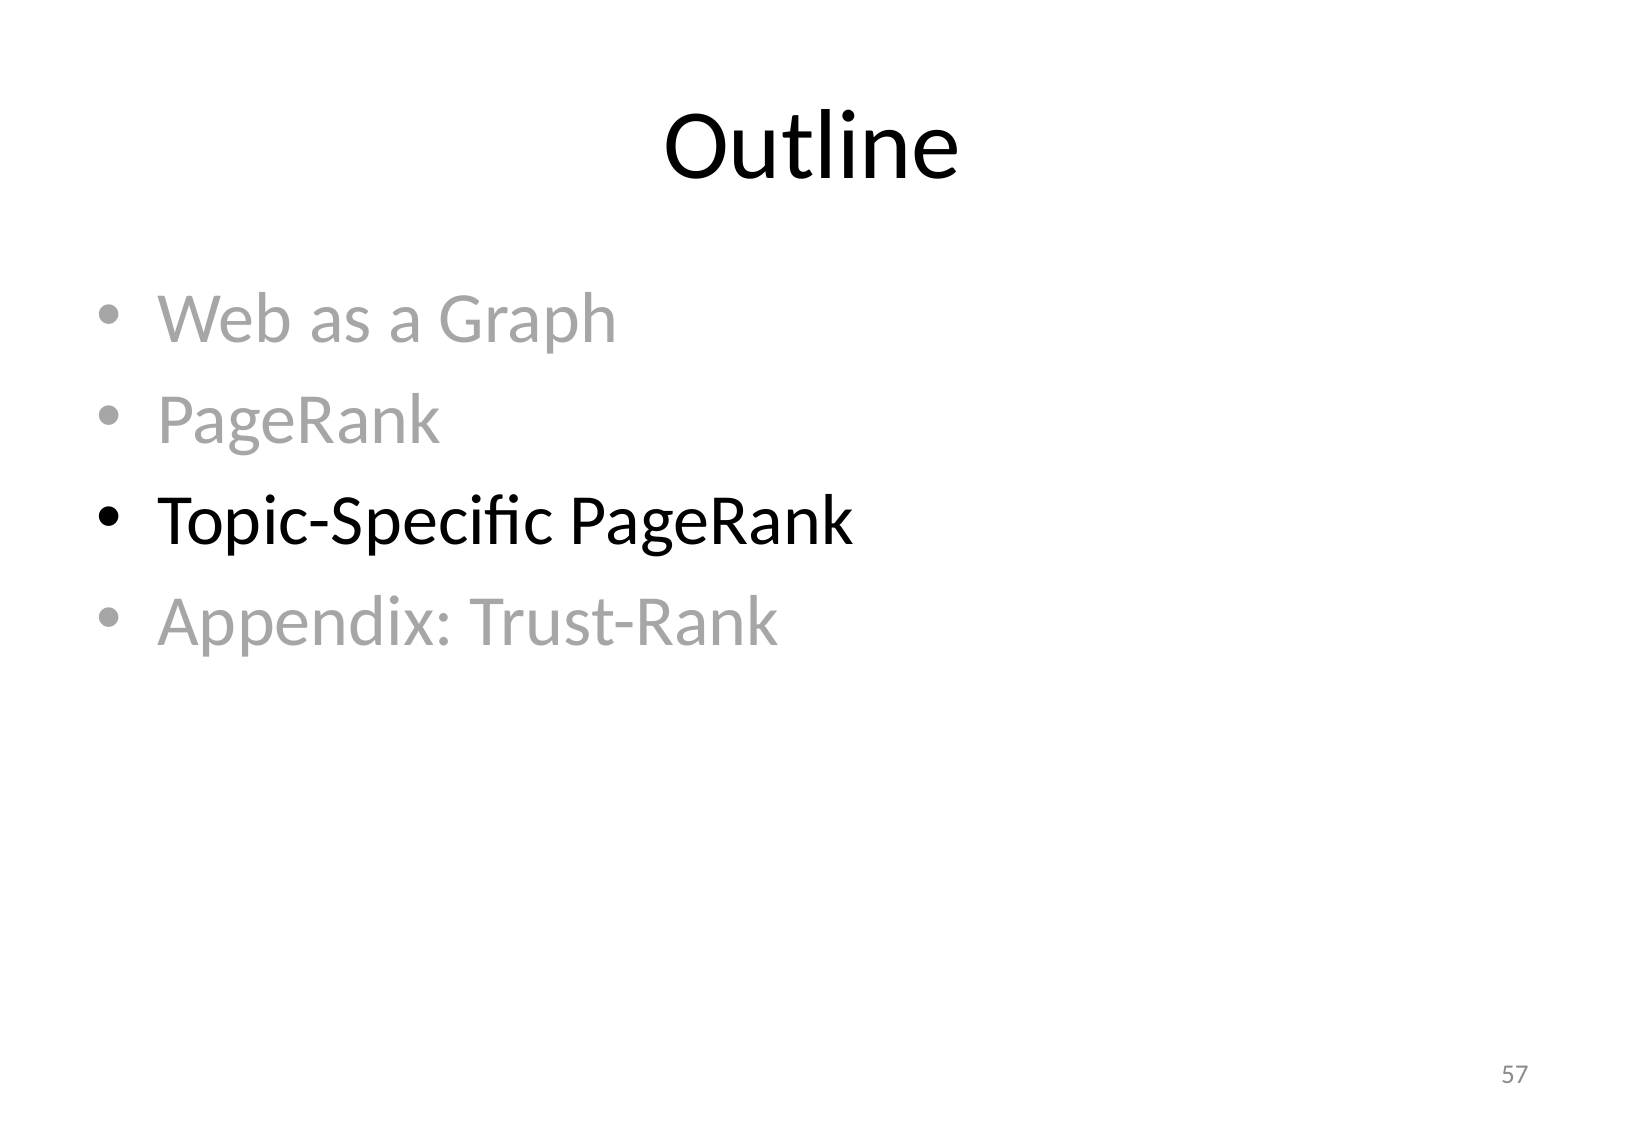

# Outline
Web as a Graph
PageRank
Topic-Specific PageRank
Appendix: Trust-Rank

57